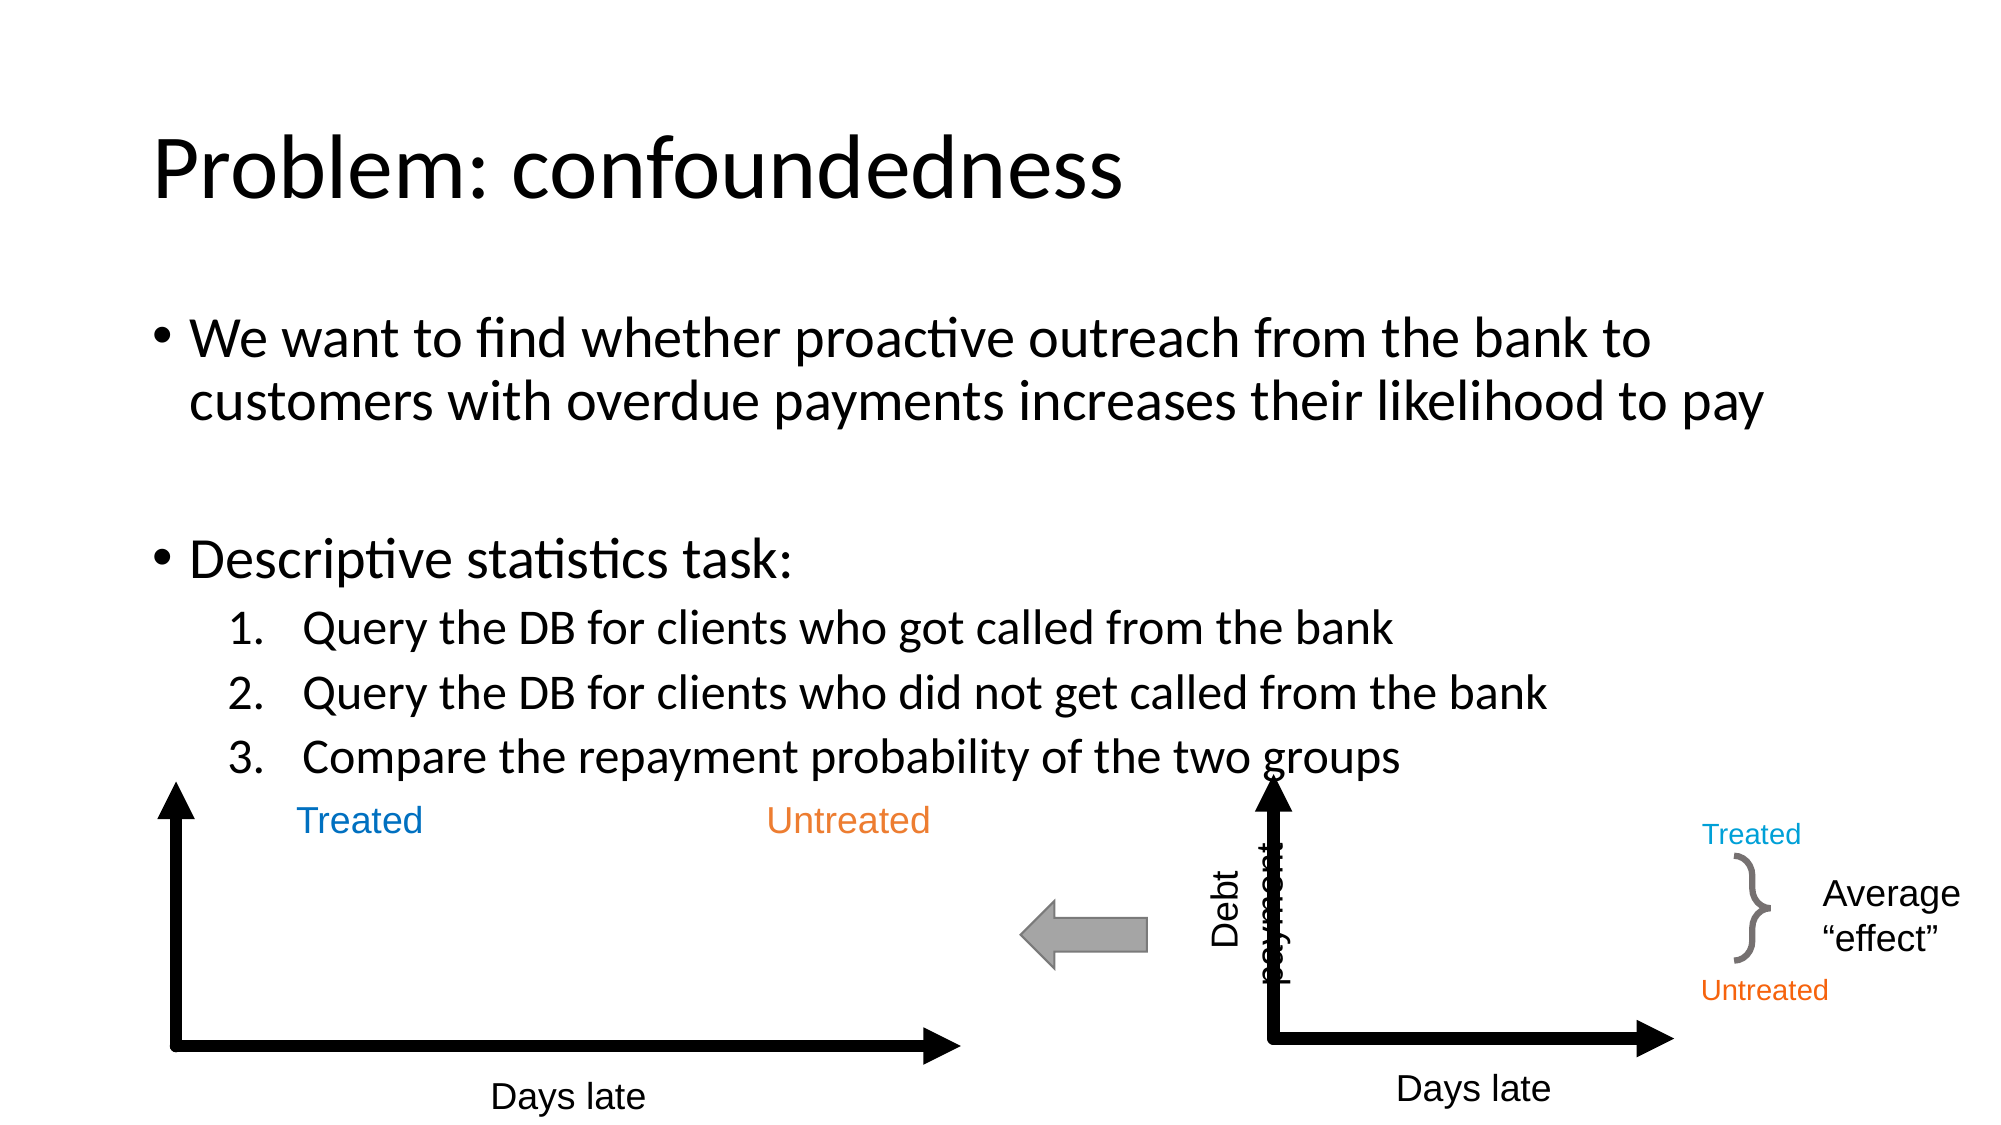

# Problem: confoundedness
We want to find whether proactive outreach from the bank to customers with overdue payments increases their likelihood to pay

Descriptive statistics task:
Query the DB for clients who got called from the bank
Query the DB for clients who did not get called from the bank
Compare the repayment probability of the two groups

Treated
Untreated
Treated

Average “effect”
Debt payment

Untreated
Days late
Days late